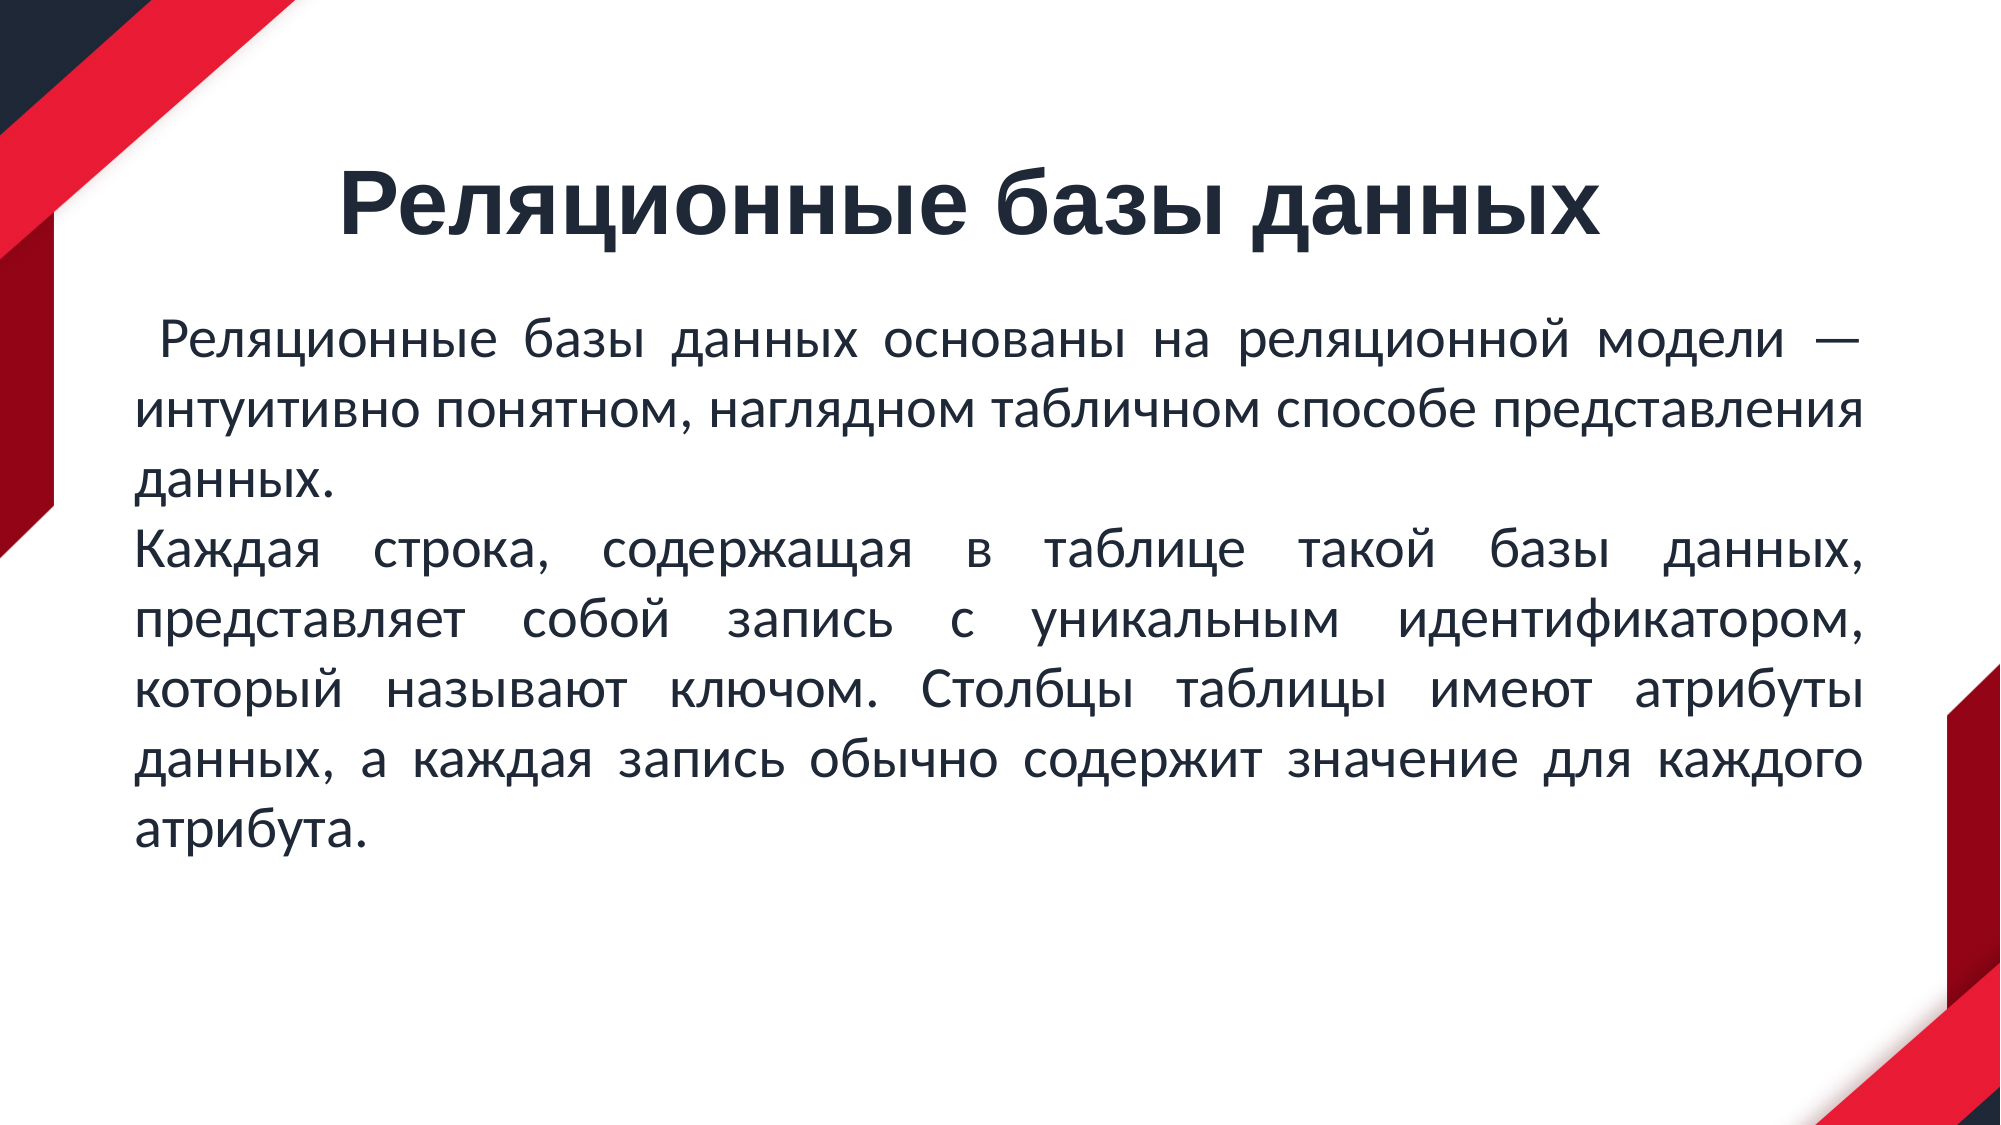

Реляционные базы данных

 Реляционные базы данных основаны на реляционной модели — интуитивно понятном, наглядном табличном способе представления данных.
Каждая строка, содержащая в таблице такой базы данных, представляет собой запись с уникальным идентификатором, который называют ключом. Столбцы таблицы имеют атрибуты данных, а каждая запись обычно содержит значение для каждого атрибута.